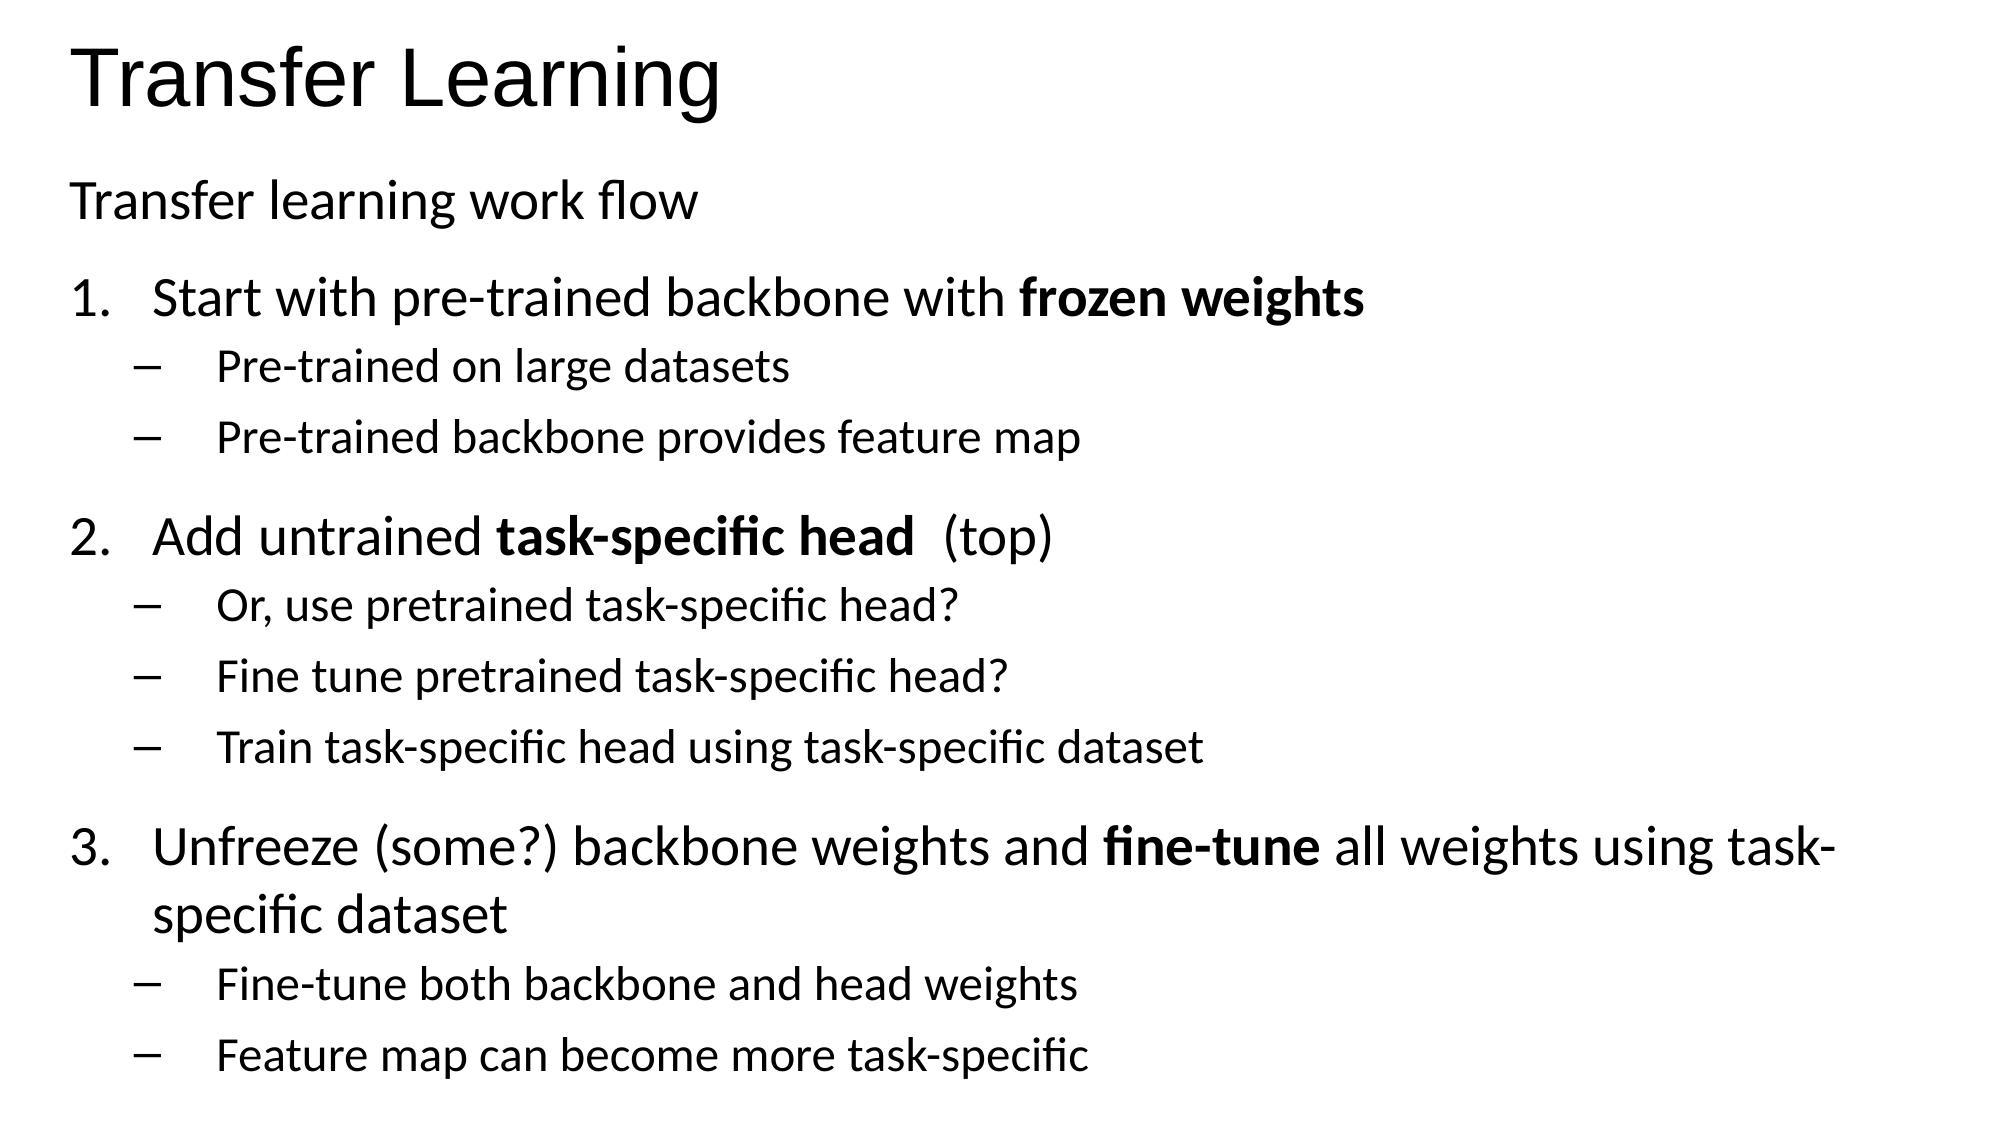

# Transfer Learning
Transfer learning work flow
Start with pre-trained backbone with frozen weights
Pre-trained on large datasets
Pre-trained backbone provides feature map
Add untrained task-specific head  (top)
Or, use pretrained task-specific head?
Fine tune pretrained task-specific head?
Train task-specific head using task-specific dataset
Unfreeze (some?) backbone weights and fine-tune all weights using task-specific dataset
Fine-tune both backbone and head weights
Feature map can become more task-specific